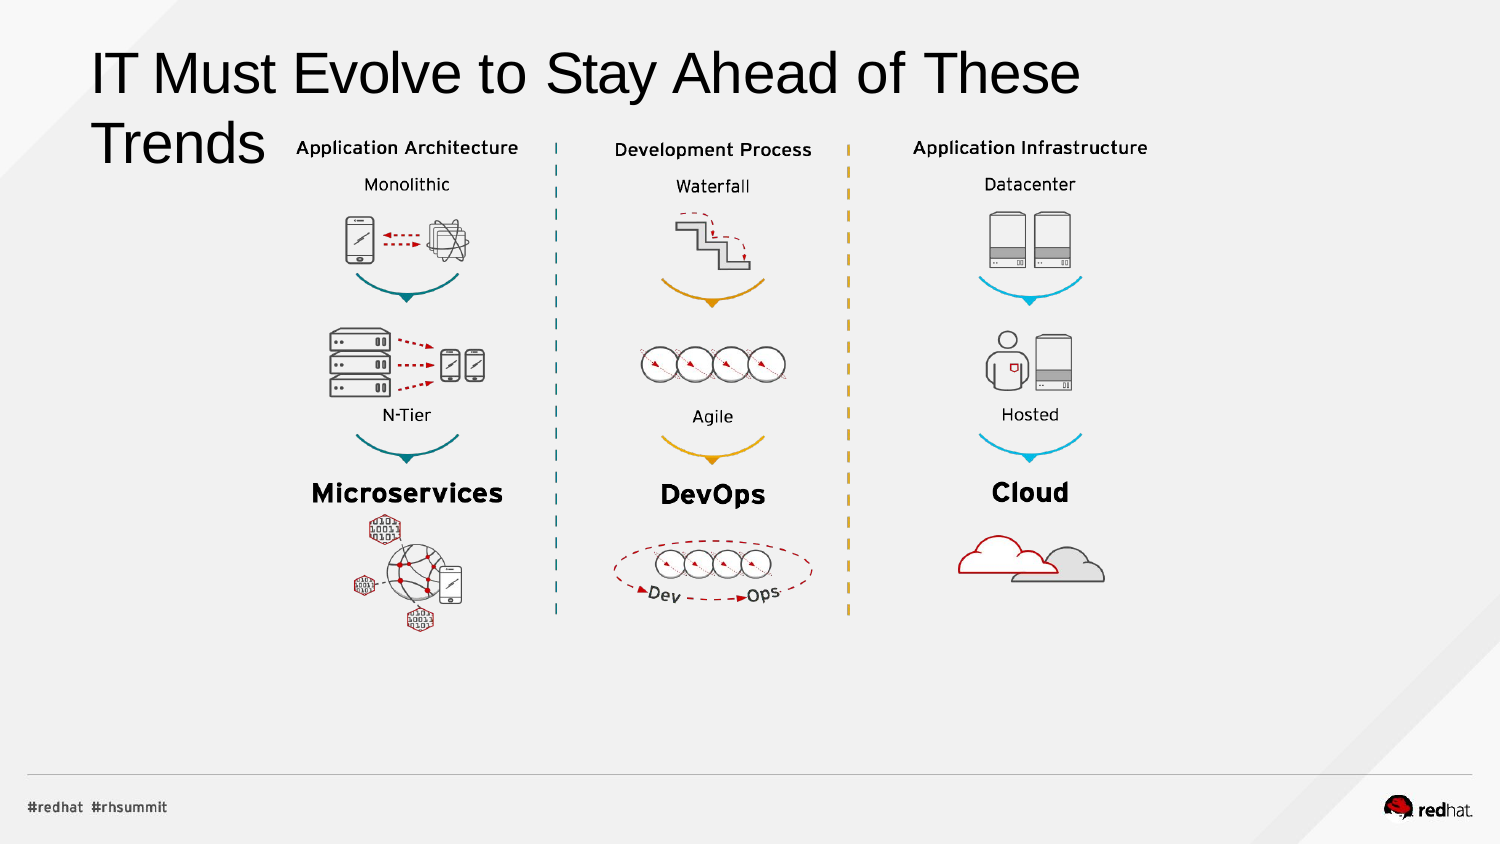

# IT Must Evolve to Stay Ahead of These Trends